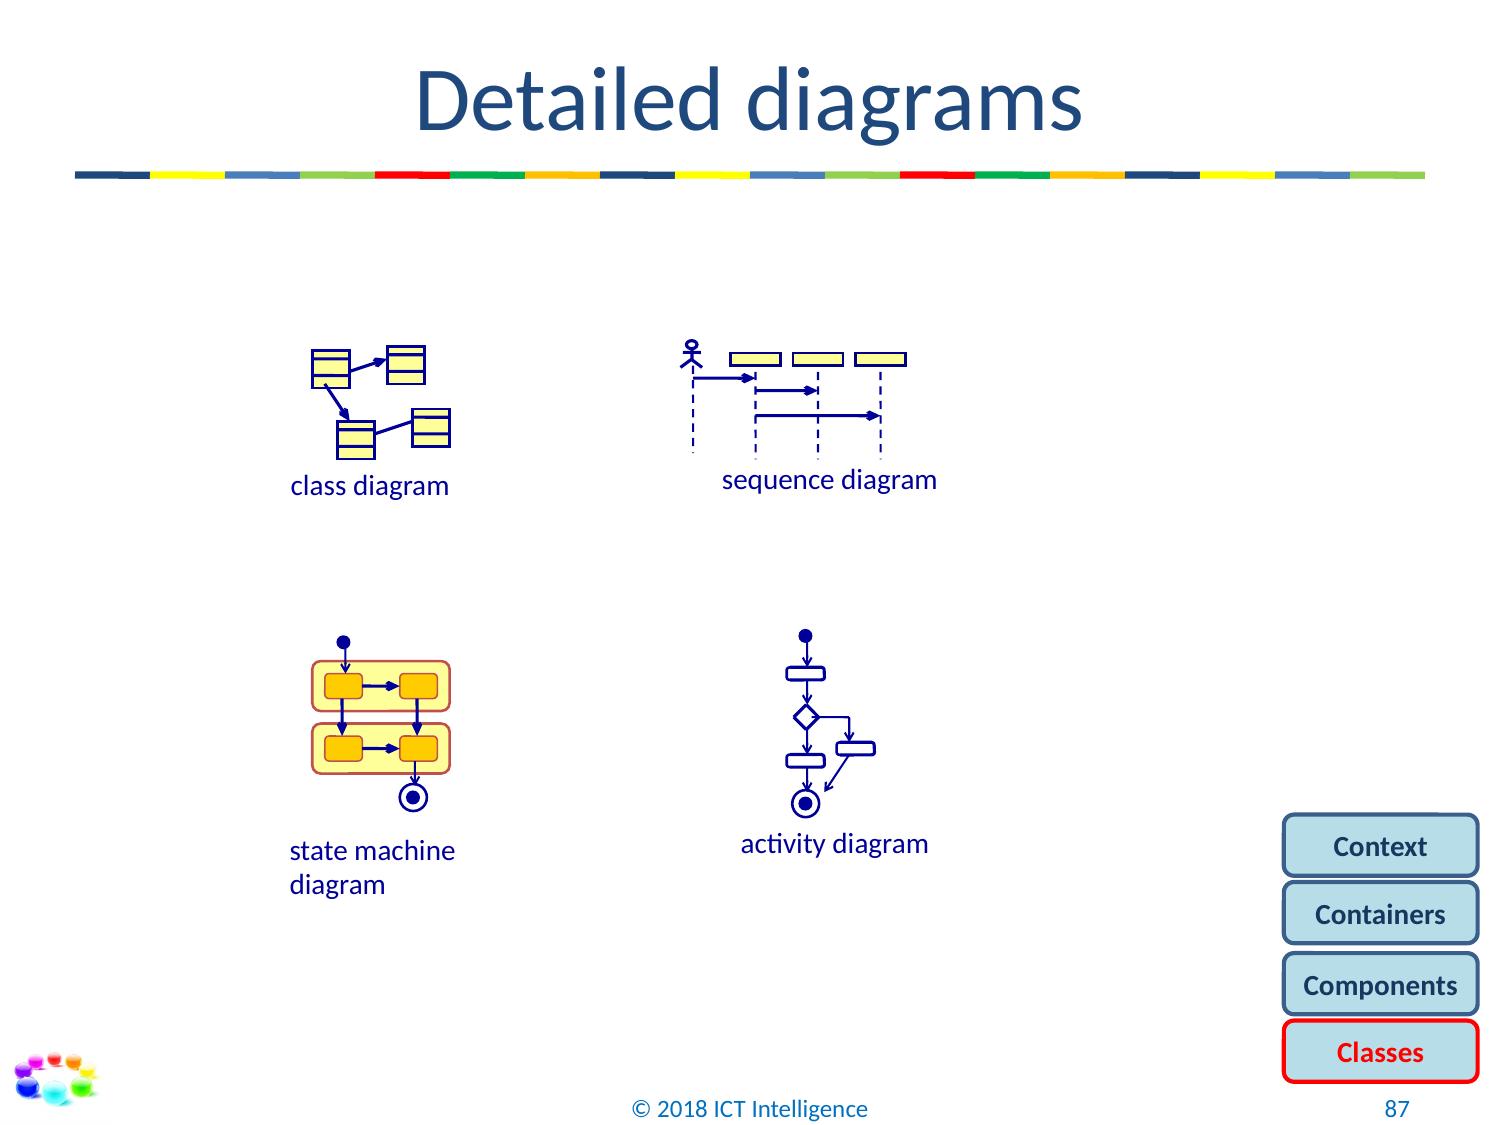

# Detailed diagrams

sequence diagram
class diagram

Context
activity diagram
state machine diagram
Containers
Components
Classes
© 2018 ICT Intelligence
87